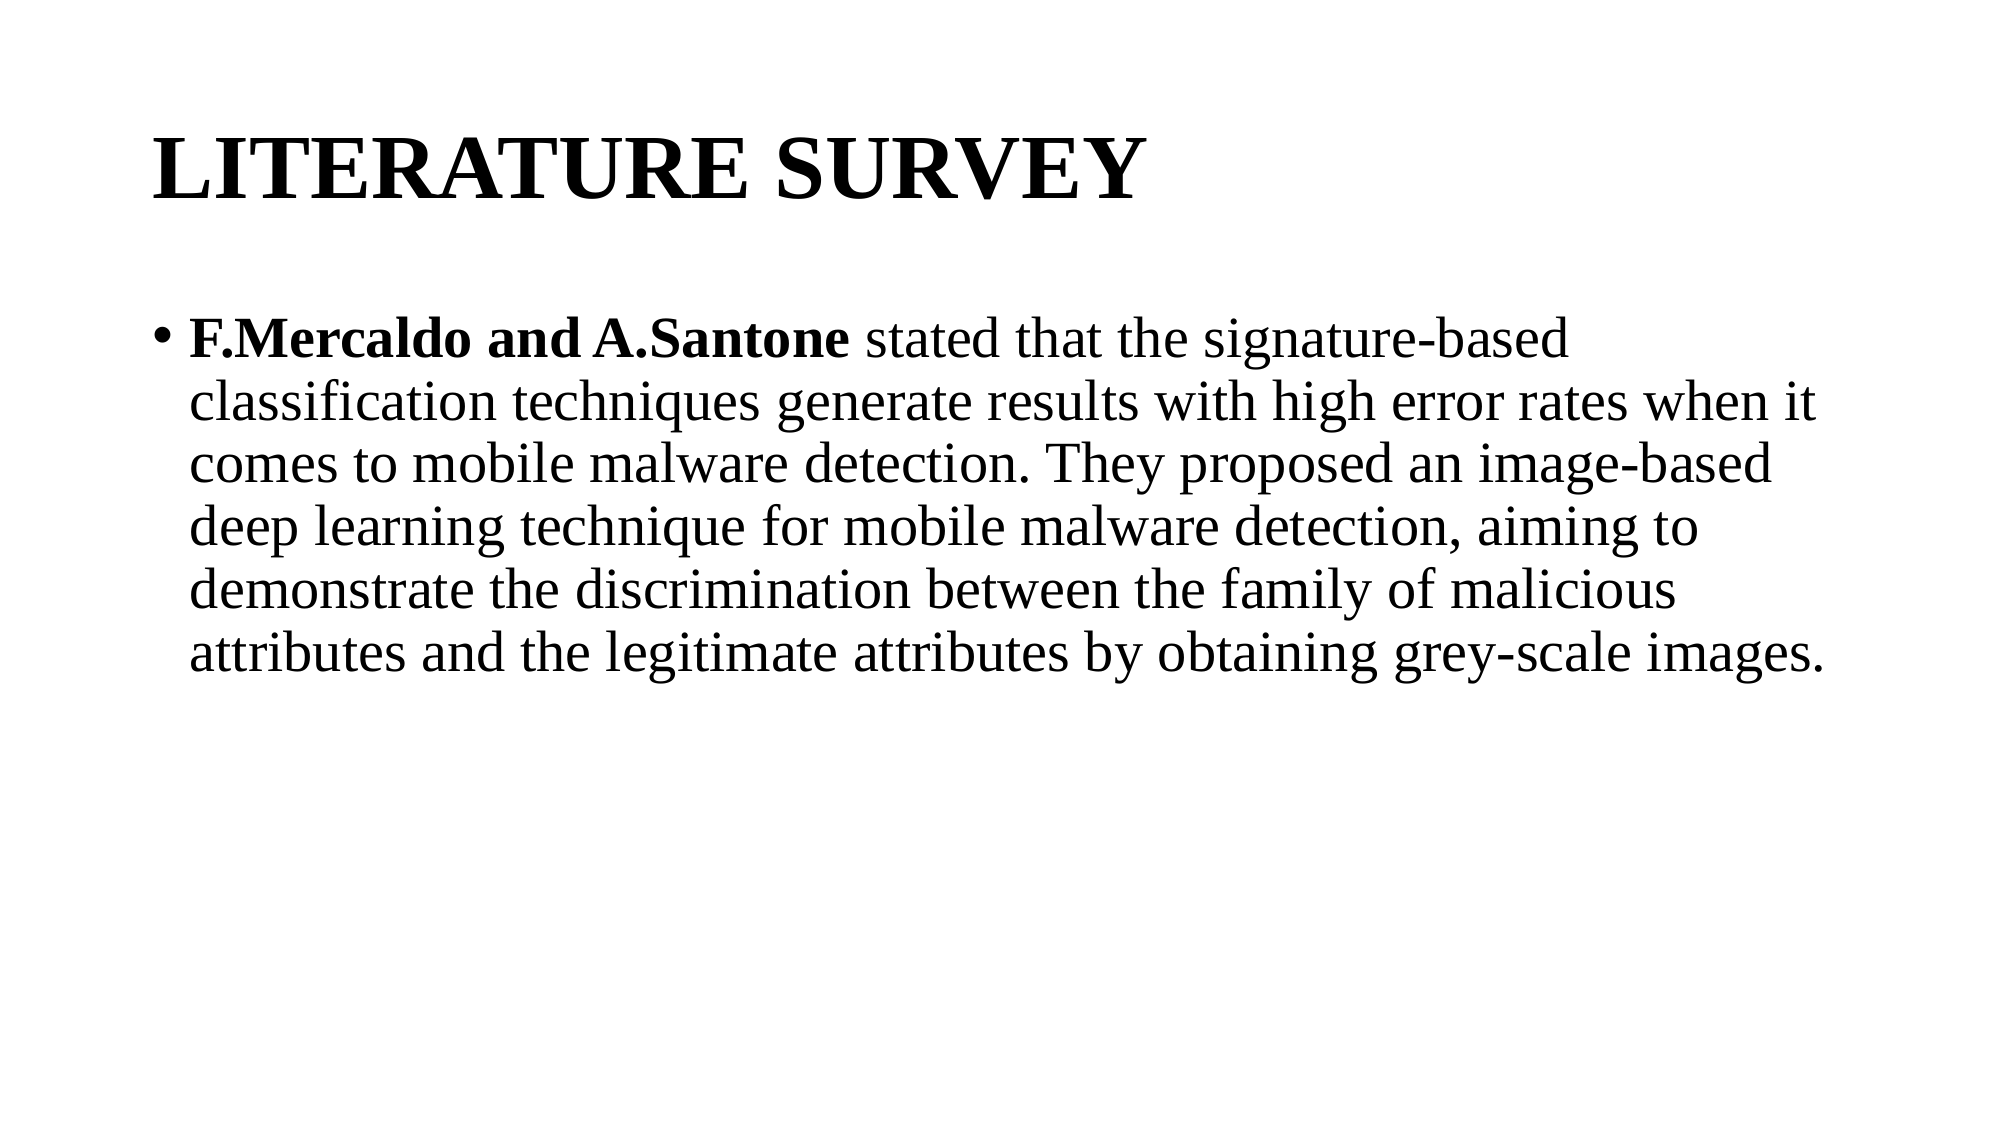

# LITERATURE SURVEY
F.Mercaldo and A.Santone stated that the signature-based classification techniques generate results with high error rates when it comes to mobile malware detection. They proposed an image-based deep learning technique for mobile malware detection, aiming to demonstrate the discrimination between the family of malicious attributes and the legitimate attributes by obtaining grey-scale images.